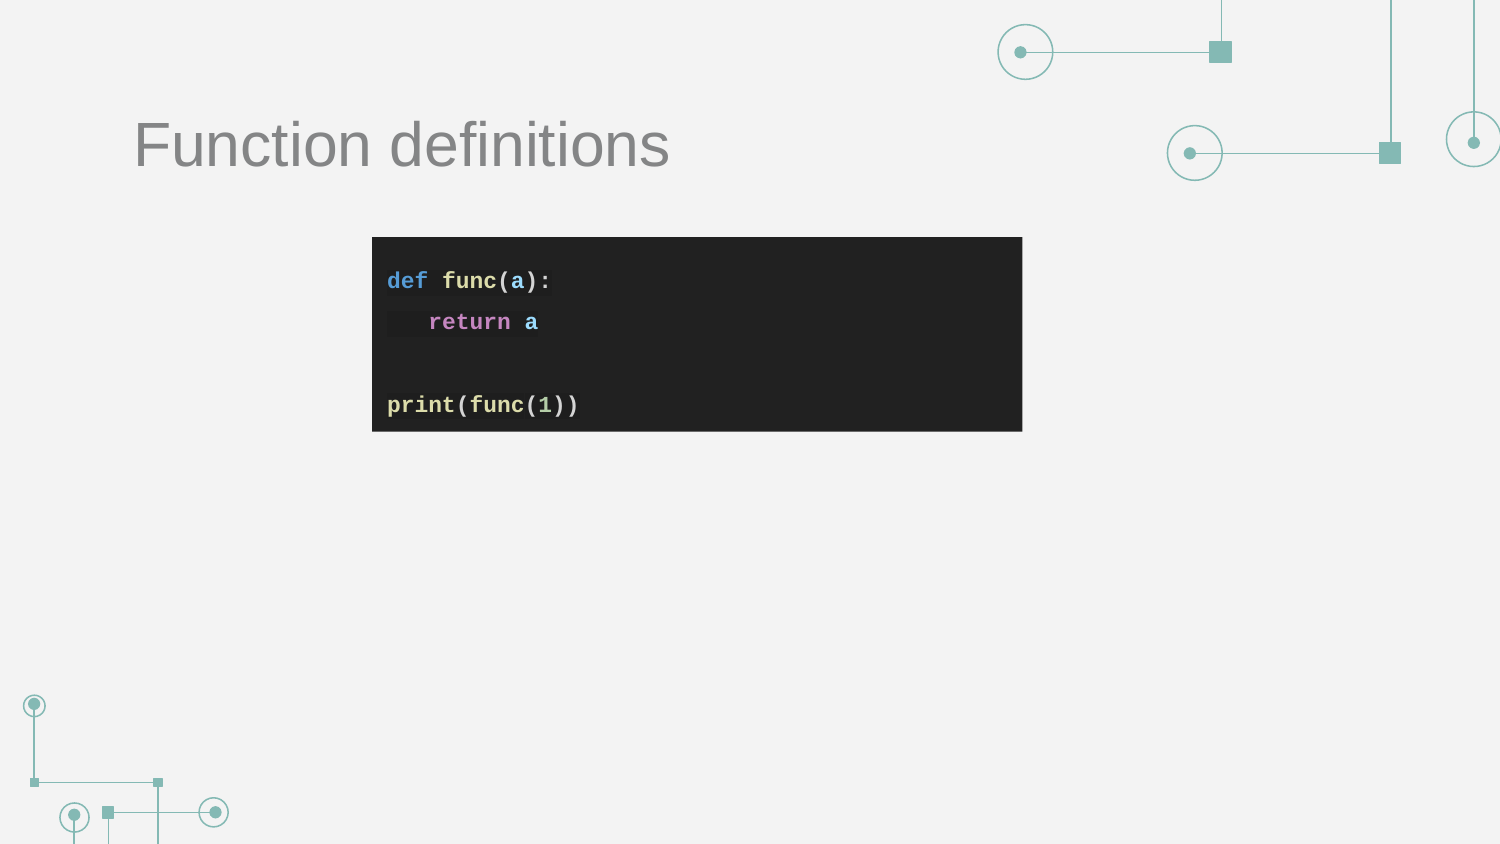

# Function definitions
def func(a):
   return a

print(func(1))